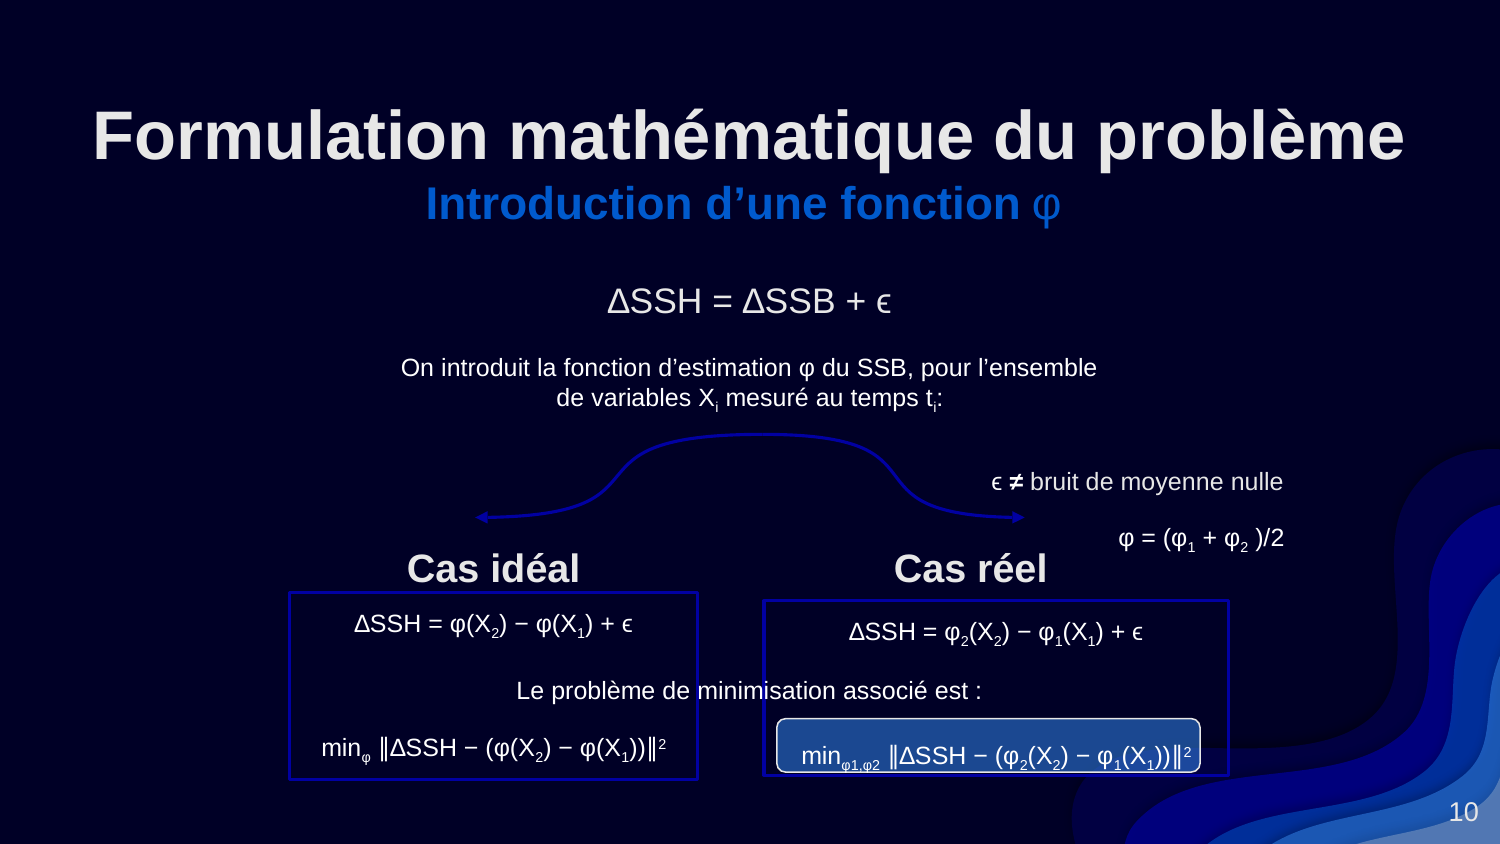

# Formulation mathématique du problème
Introduction d’une fonction φ
∆SSH = ∆SSB + ϵ​
On introduit la fonction d’estimation φ du SSB, pour l’ensemble de variables Xi mesuré au temps ti:
ϵ​ ≠ bruit de moyenne nulle
φ = (φ1 + φ2 )/2
Cas idéal
Cas réel
∆SSH = φ(X2) − φ(X1) + ϵ​
​

​
minφ ∥∆SSH − (φ(X2) − φ(X1))∥2​

∆SSH = φ2(X2) − φ1(X1) + ϵ​

minφ1,φ2 ∥∆SSH − (φ2(X2) − φ1(X1))∥2​

Le problème de minimisation associé est :

10